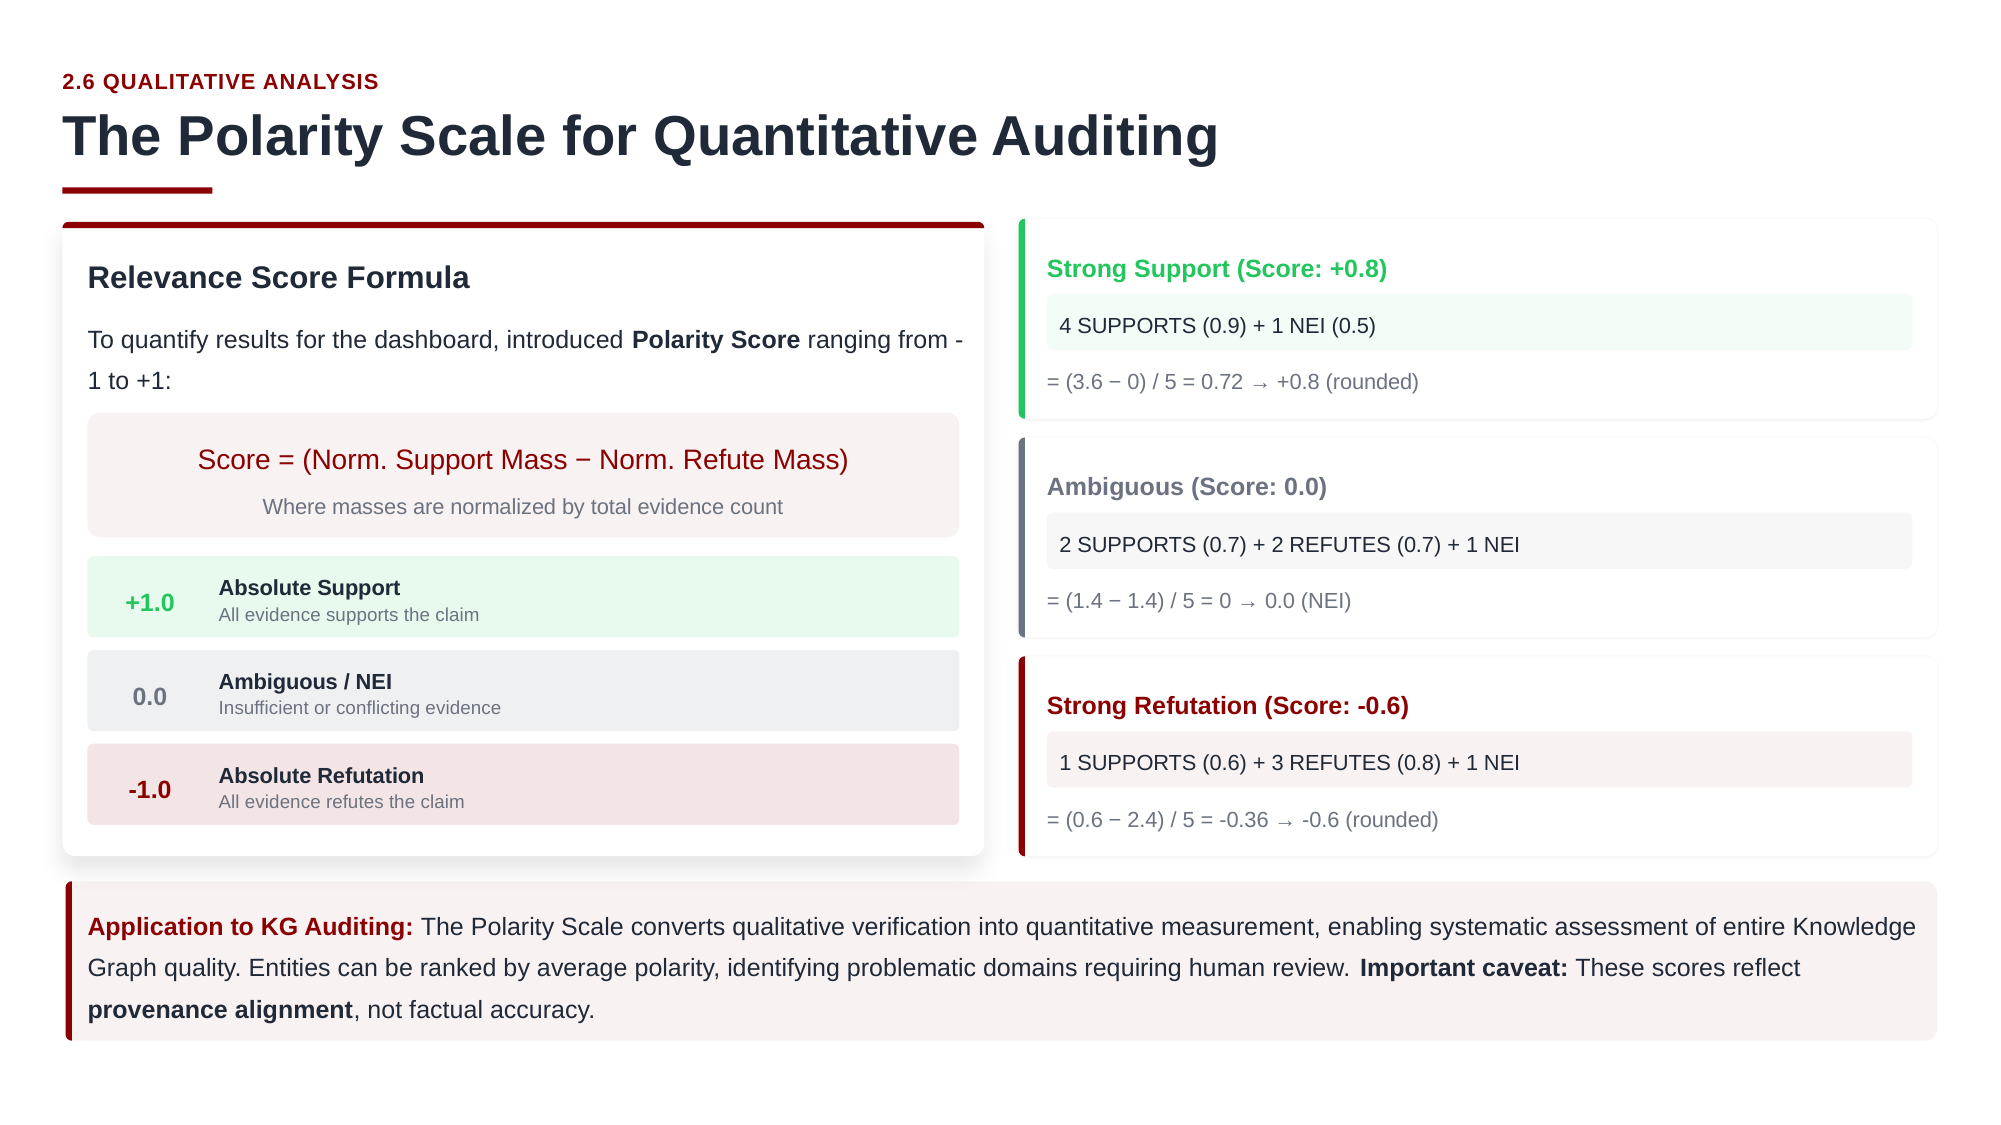

2.6 QUALITATIVE ANALYSIS
The Polarity Scale for Quantitative Auditing

Strong Support (Score: +0.8)
Relevance Score Formula

4 SUPPORTS (0.9) + 1 NEI (0.5)
To quantify results for the dashboard, introduced Polarity Score ranging from -1 to +1:
= (3.6 − 0) / 5 = 0.72 → +0.8 (rounded)

Score = (Norm. Support Mass − Norm. Refute Mass)

Ambiguous (Score: 0.0)
Where masses are normalized by total evidence count

2 SUPPORTS (0.7) + 2 REFUTES (0.7) + 1 NEI

Absolute Support
+1.0
= (1.4 − 1.4) / 5 = 0 → 0.0 (NEI)
All evidence supports the claim

Ambiguous / NEI
0.0
Strong Refutation (Score: -0.6)
Insufficient or conflicting evidence

1 SUPPORTS (0.6) + 3 REFUTES (0.8) + 1 NEI

Absolute Refutation
-1.0
All evidence refutes the claim
= (0.6 − 2.4) / 5 = -0.36 → -0.6 (rounded)

Application to KG Auditing: The Polarity Scale converts qualitative verification into quantitative measurement, enabling systematic assessment of entire Knowledge Graph quality. Entities can be ranked by average polarity, identifying problematic domains requiring human review. Important caveat: These scores reflect provenance alignment, not factual accuracy.